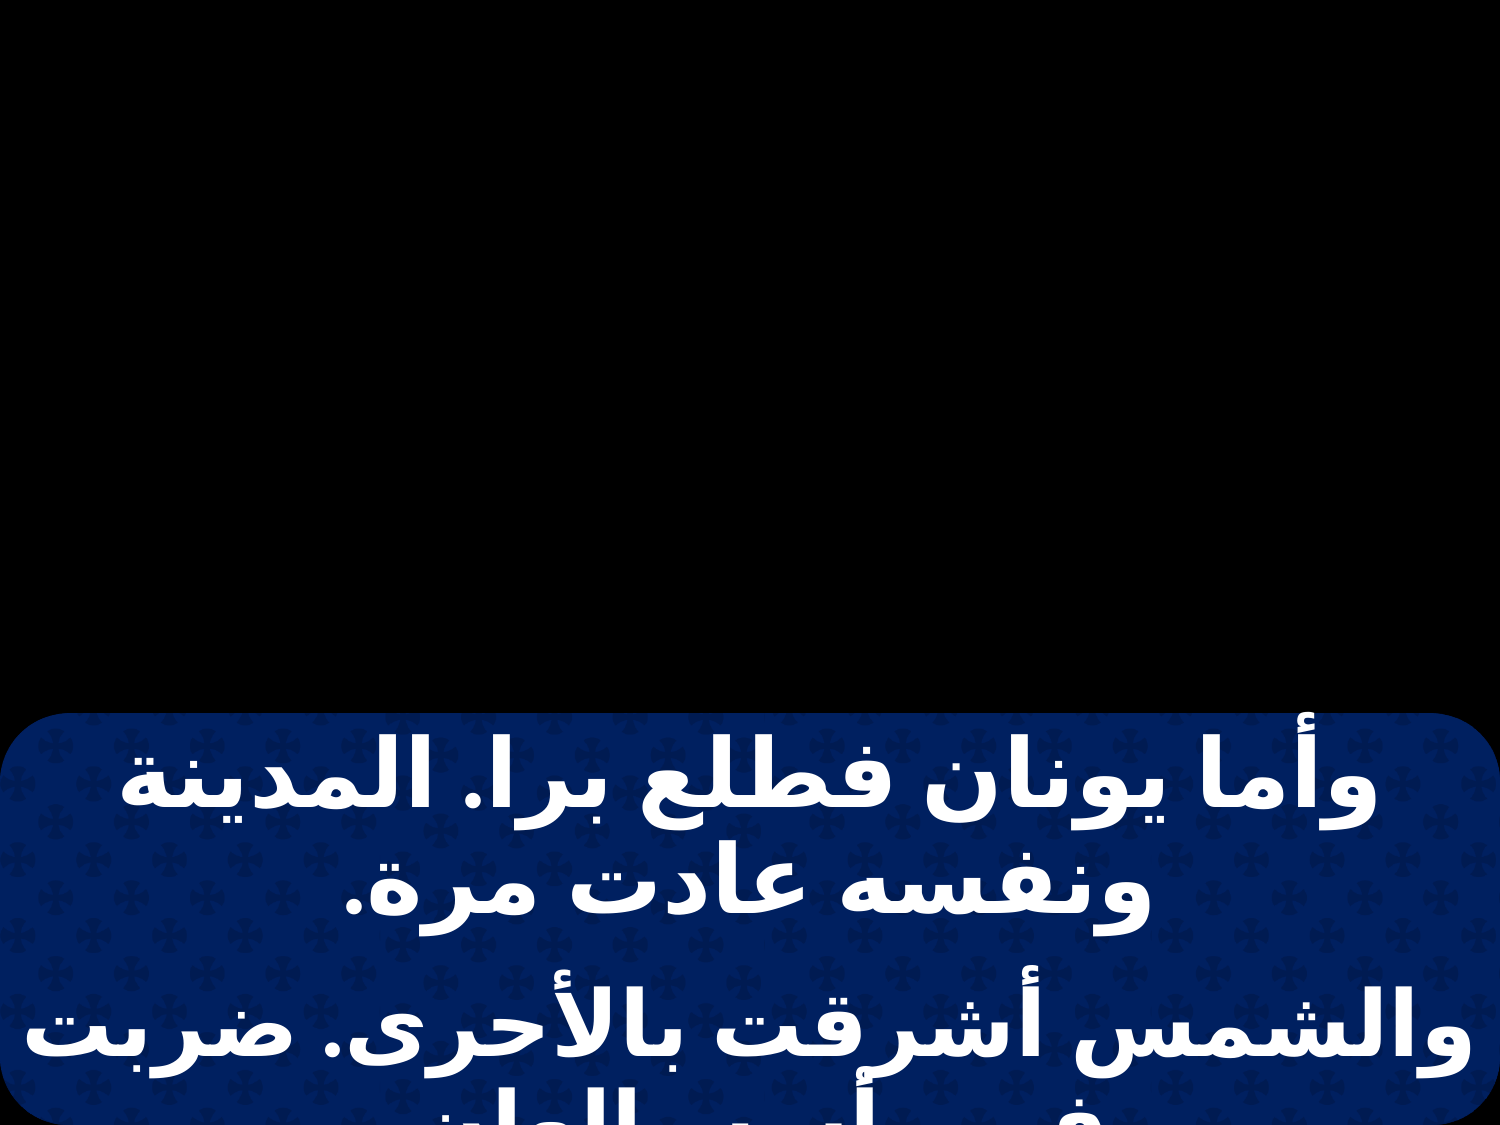

| وأما يونان فطلع برا. المدينة ونفسه عادت مرة. |
| --- |
|  |
| والشمس أشرقت بالأحرى. ضربت في رأسه بالعان. |